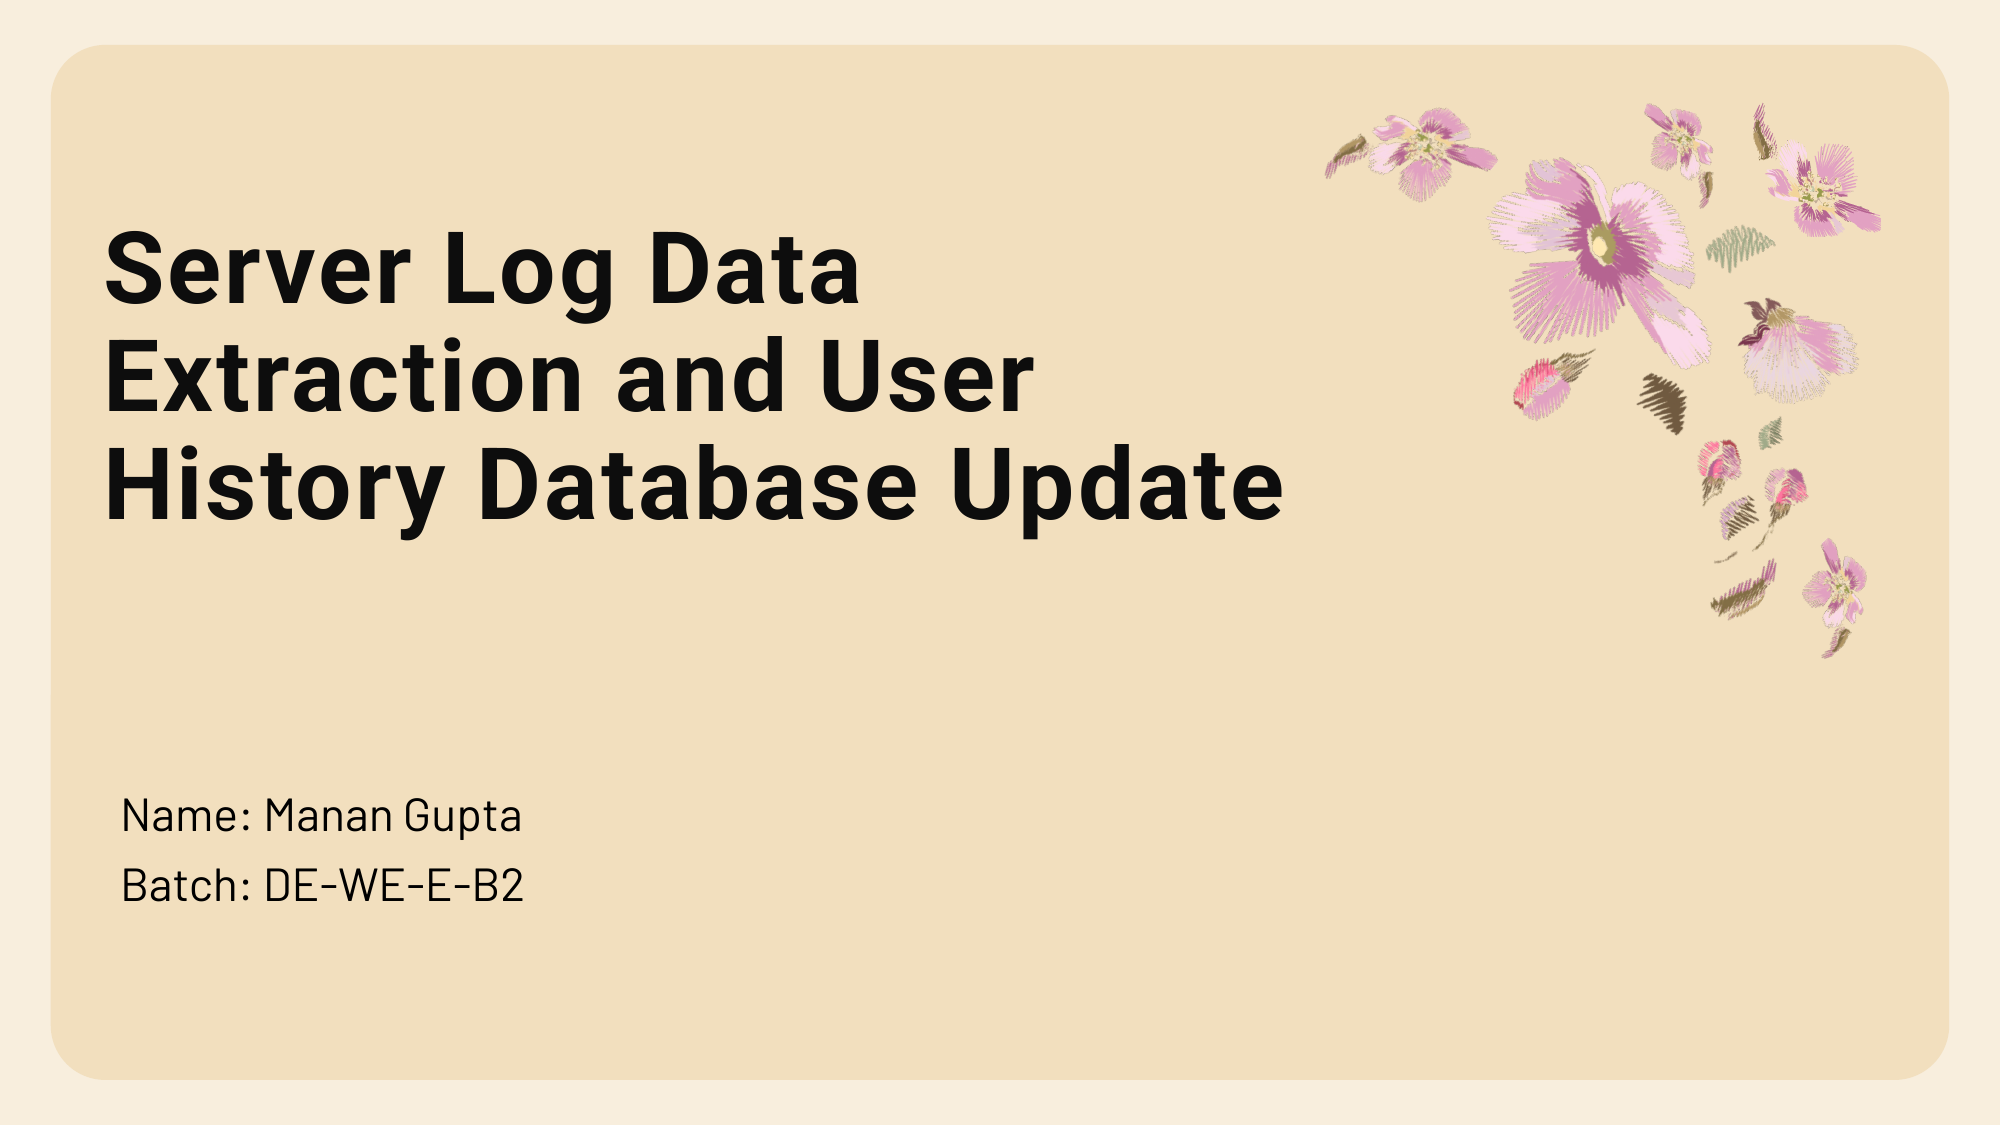

# Server Log Data Extraction and User History Database Update
Name: Manan Gupta
Batch: DE-WE-E-B2